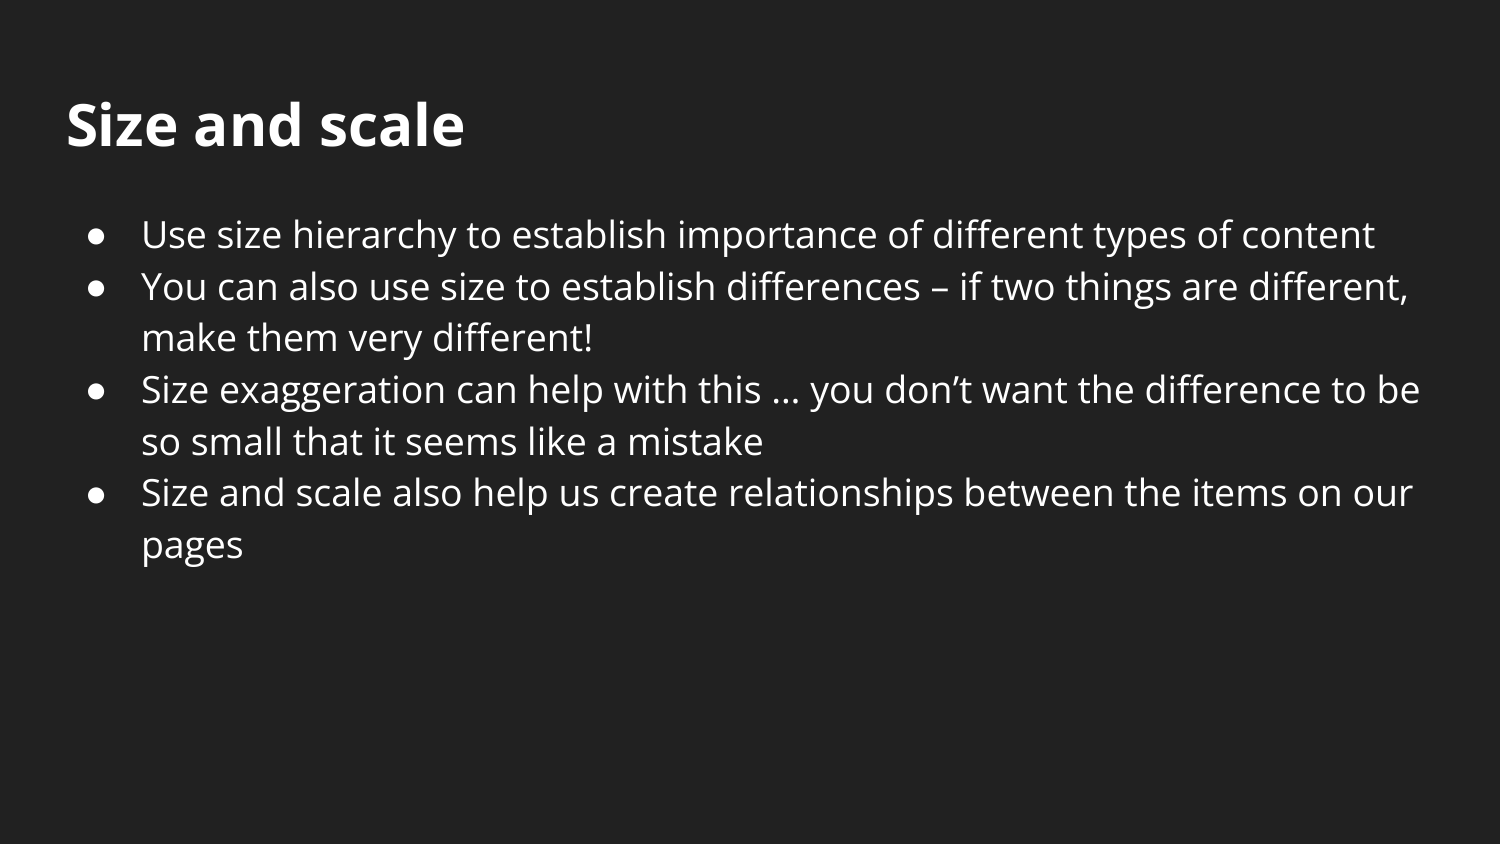

# Size and scale
Use size hierarchy to establish importance of different types of content
You can also use size to establish differences – if two things are different, make them very different!
Size exaggeration can help with this … you don’t want the difference to be so small that it seems like a mistake
Size and scale also help us create relationships between the items on our pages